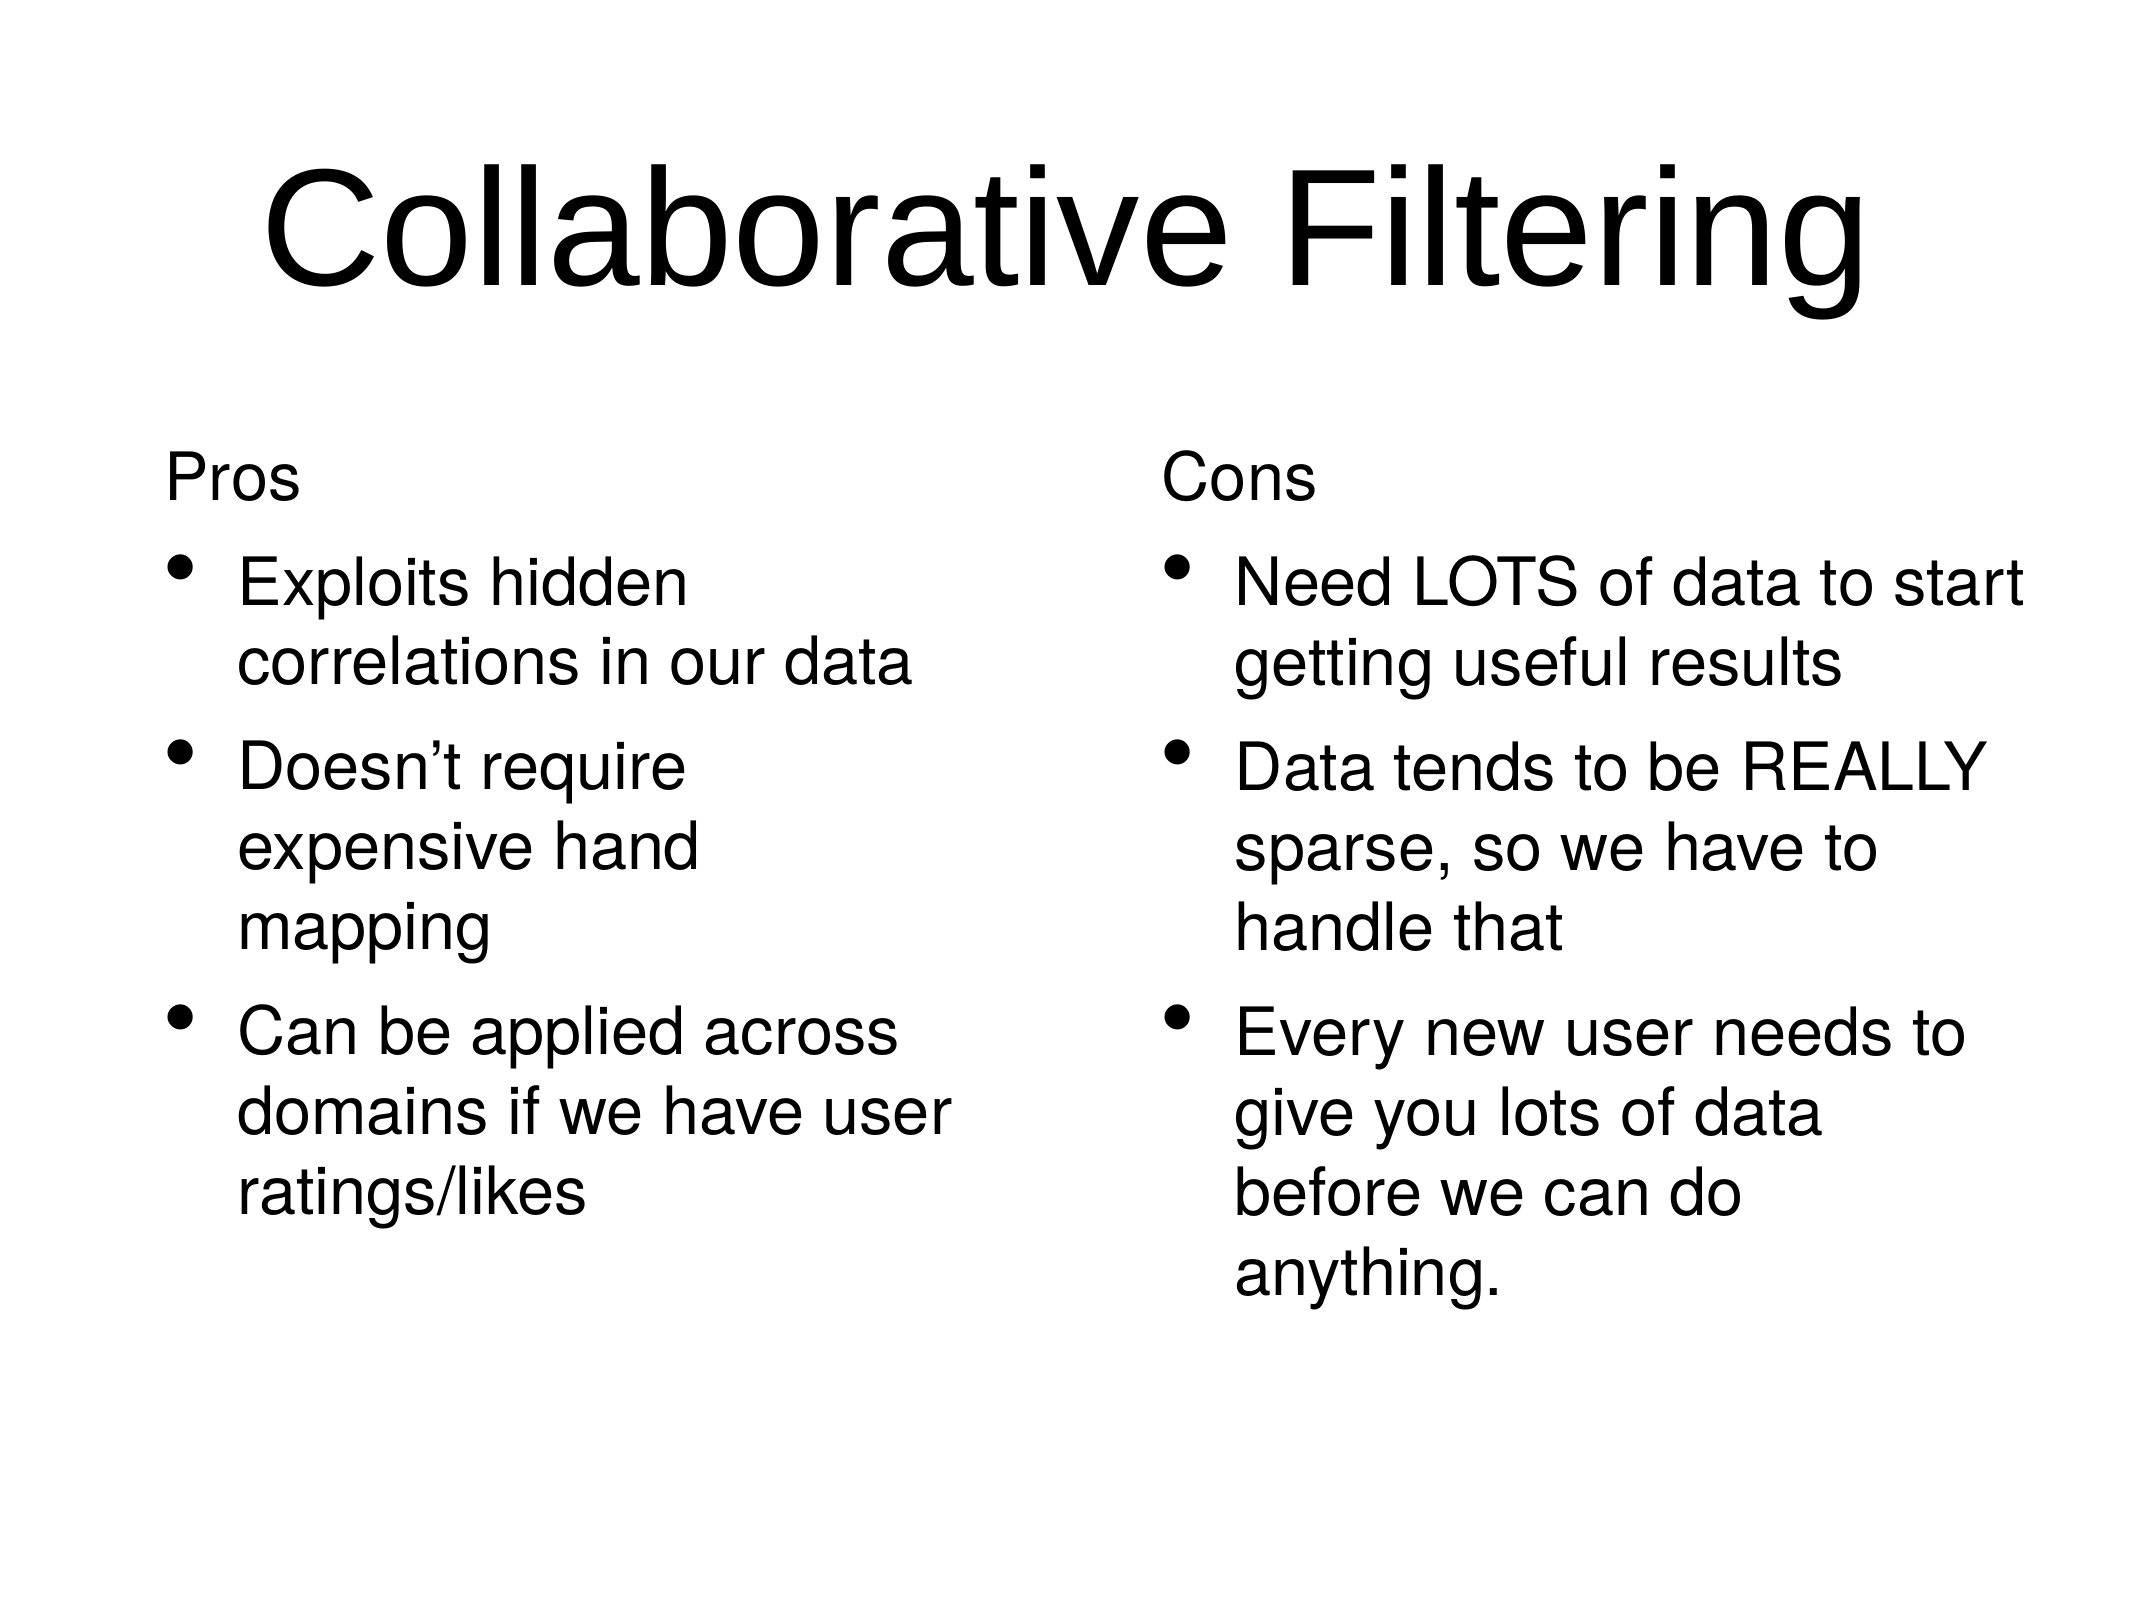

# Collaborative Filtering
Pros
Exploits hidden correlations in our data
Doesn’t require expensive hand mapping
Can be applied across domains if we have user ratings/likes
Cons
Need LOTS of data to start getting useful results
Data tends to be REALLY sparse, so we have to handle that
Every new user needs to give you lots of data before we can do anything.